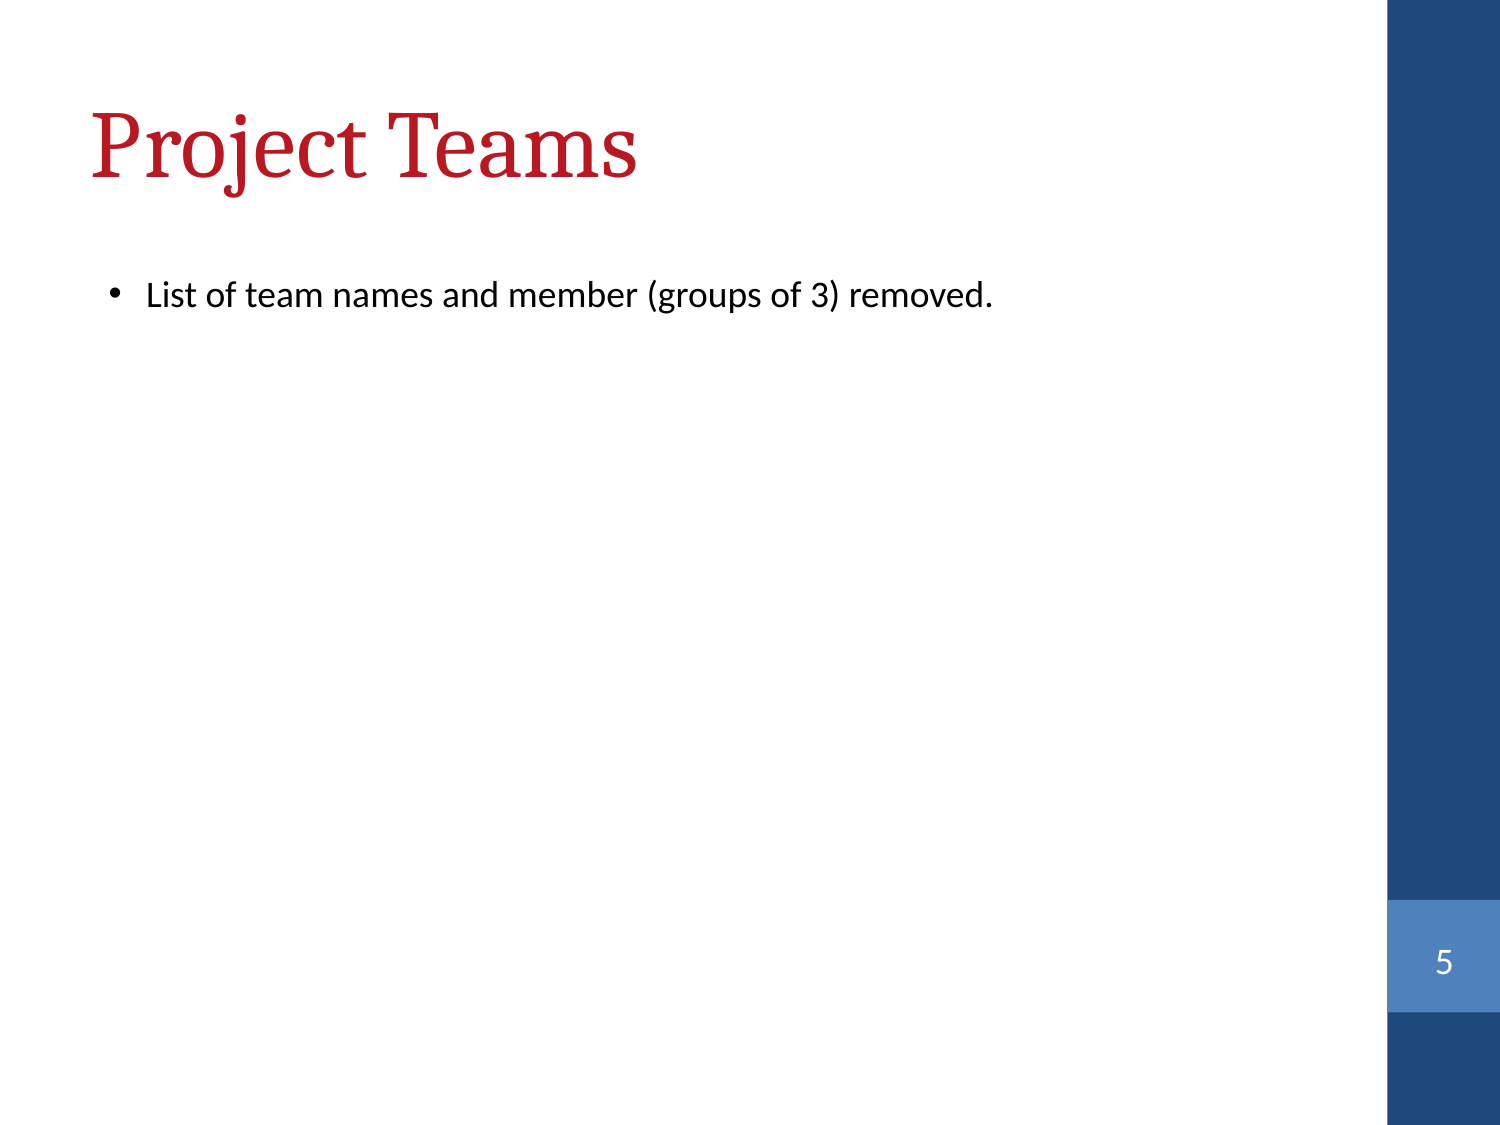

Project Teams
List of team names and member (groups of 3) removed.
5